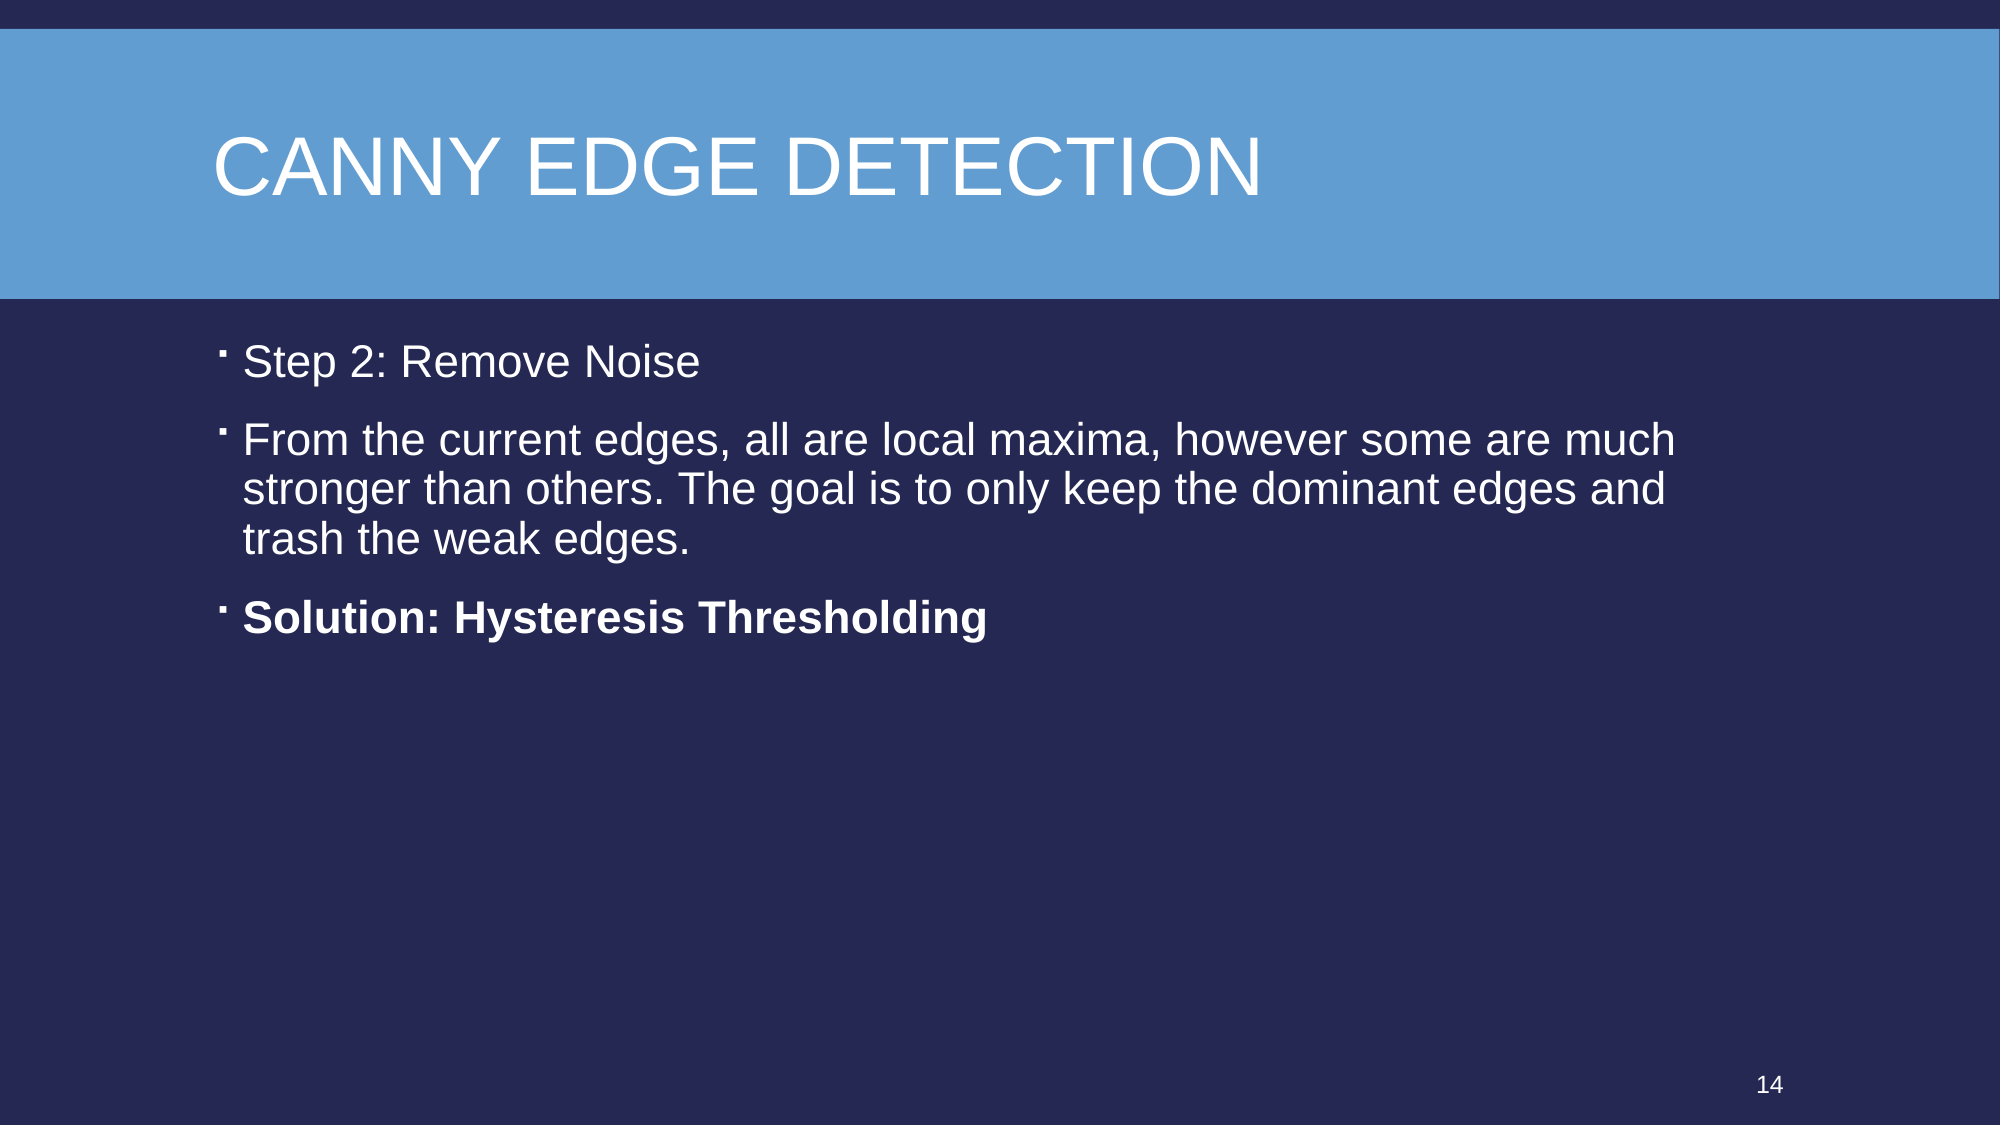

# Canny edge detection
Step 2: Remove Noise
From the current edges, all are local maxima, however some are much stronger than others. The goal is to only keep the dominant edges and trash the weak edges.
Solution: Hysteresis Thresholding
14